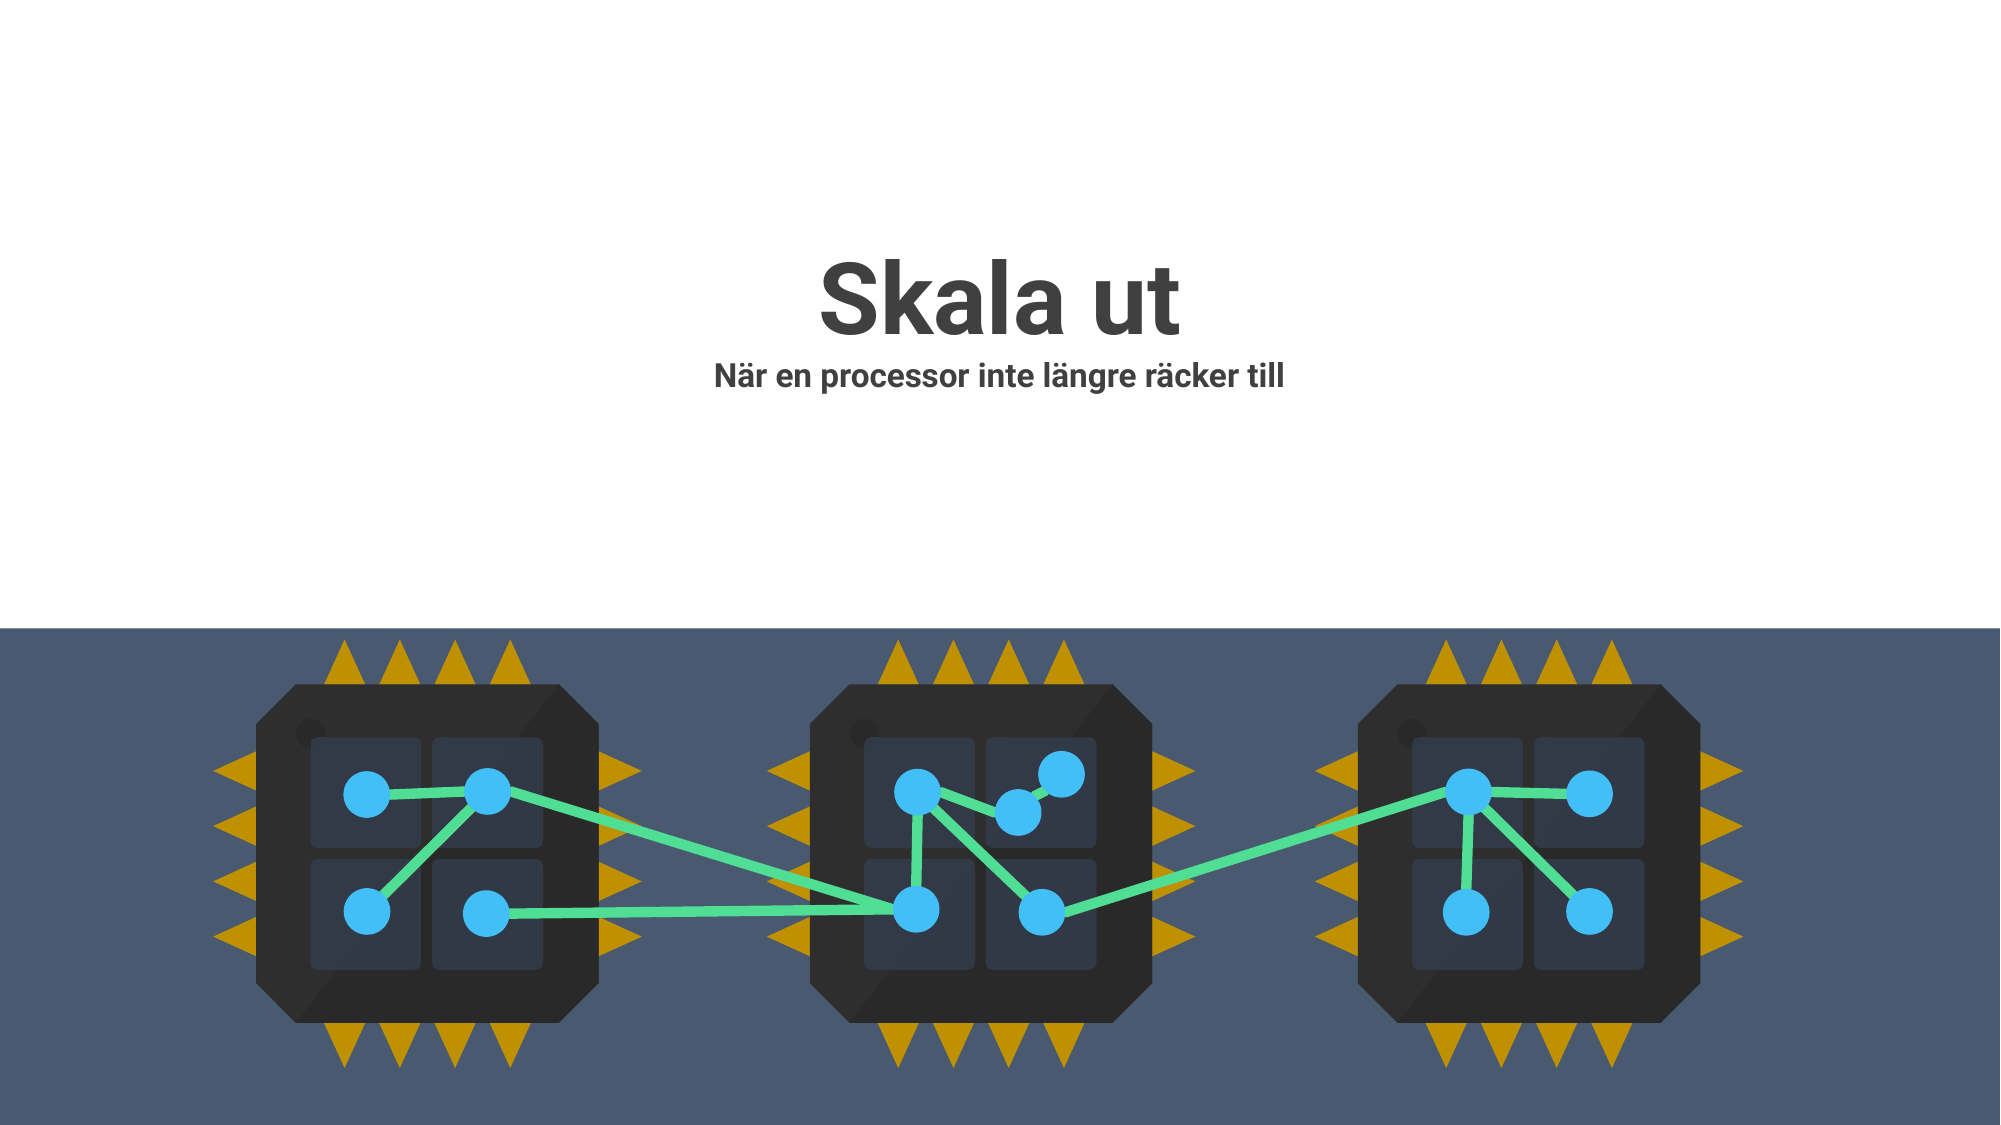

Skala ut
När en processor inte längre räcker till